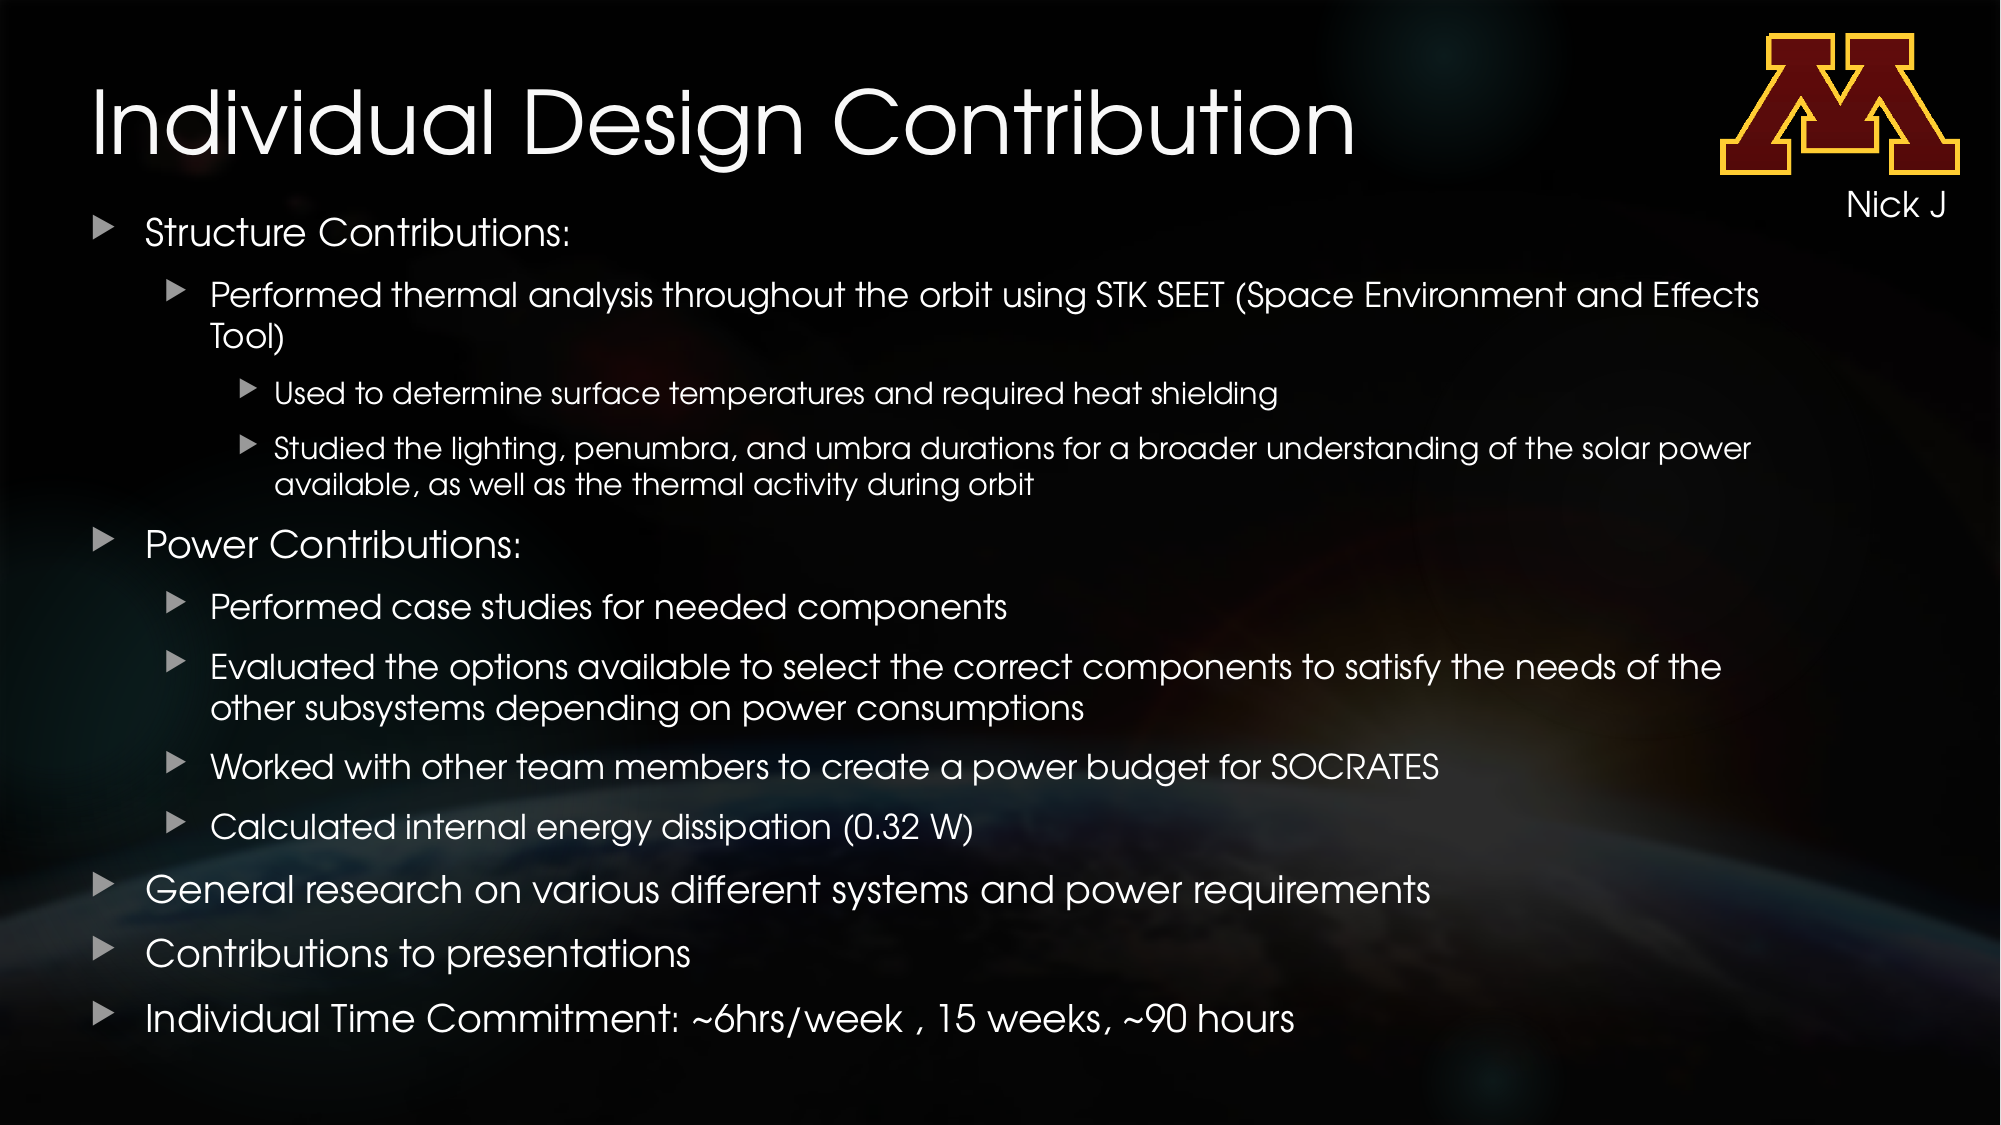

# Individual Design Contribution
Nick J
Structure Contributions:
Performed thermal analysis throughout the orbit using STK SEET (Space Environment and Effects Tool)
Used to determine surface temperatures and required heat shielding
Studied the lighting, penumbra, and umbra durations for a broader understanding of the solar power available, as well as the thermal activity during orbit
Power Contributions:
Performed case studies for needed components
Evaluated the options available to select the correct components to satisfy the needs of the other subsystems depending on power consumptions
Worked with other team members to create a power budget for SOCRATES
Calculated internal energy dissipation (0.32 W)
General research on various different systems and power requirements
Contributions to presentations
Individual Time Commitment: ~6hrs/week , 15 weeks, ~90 hours